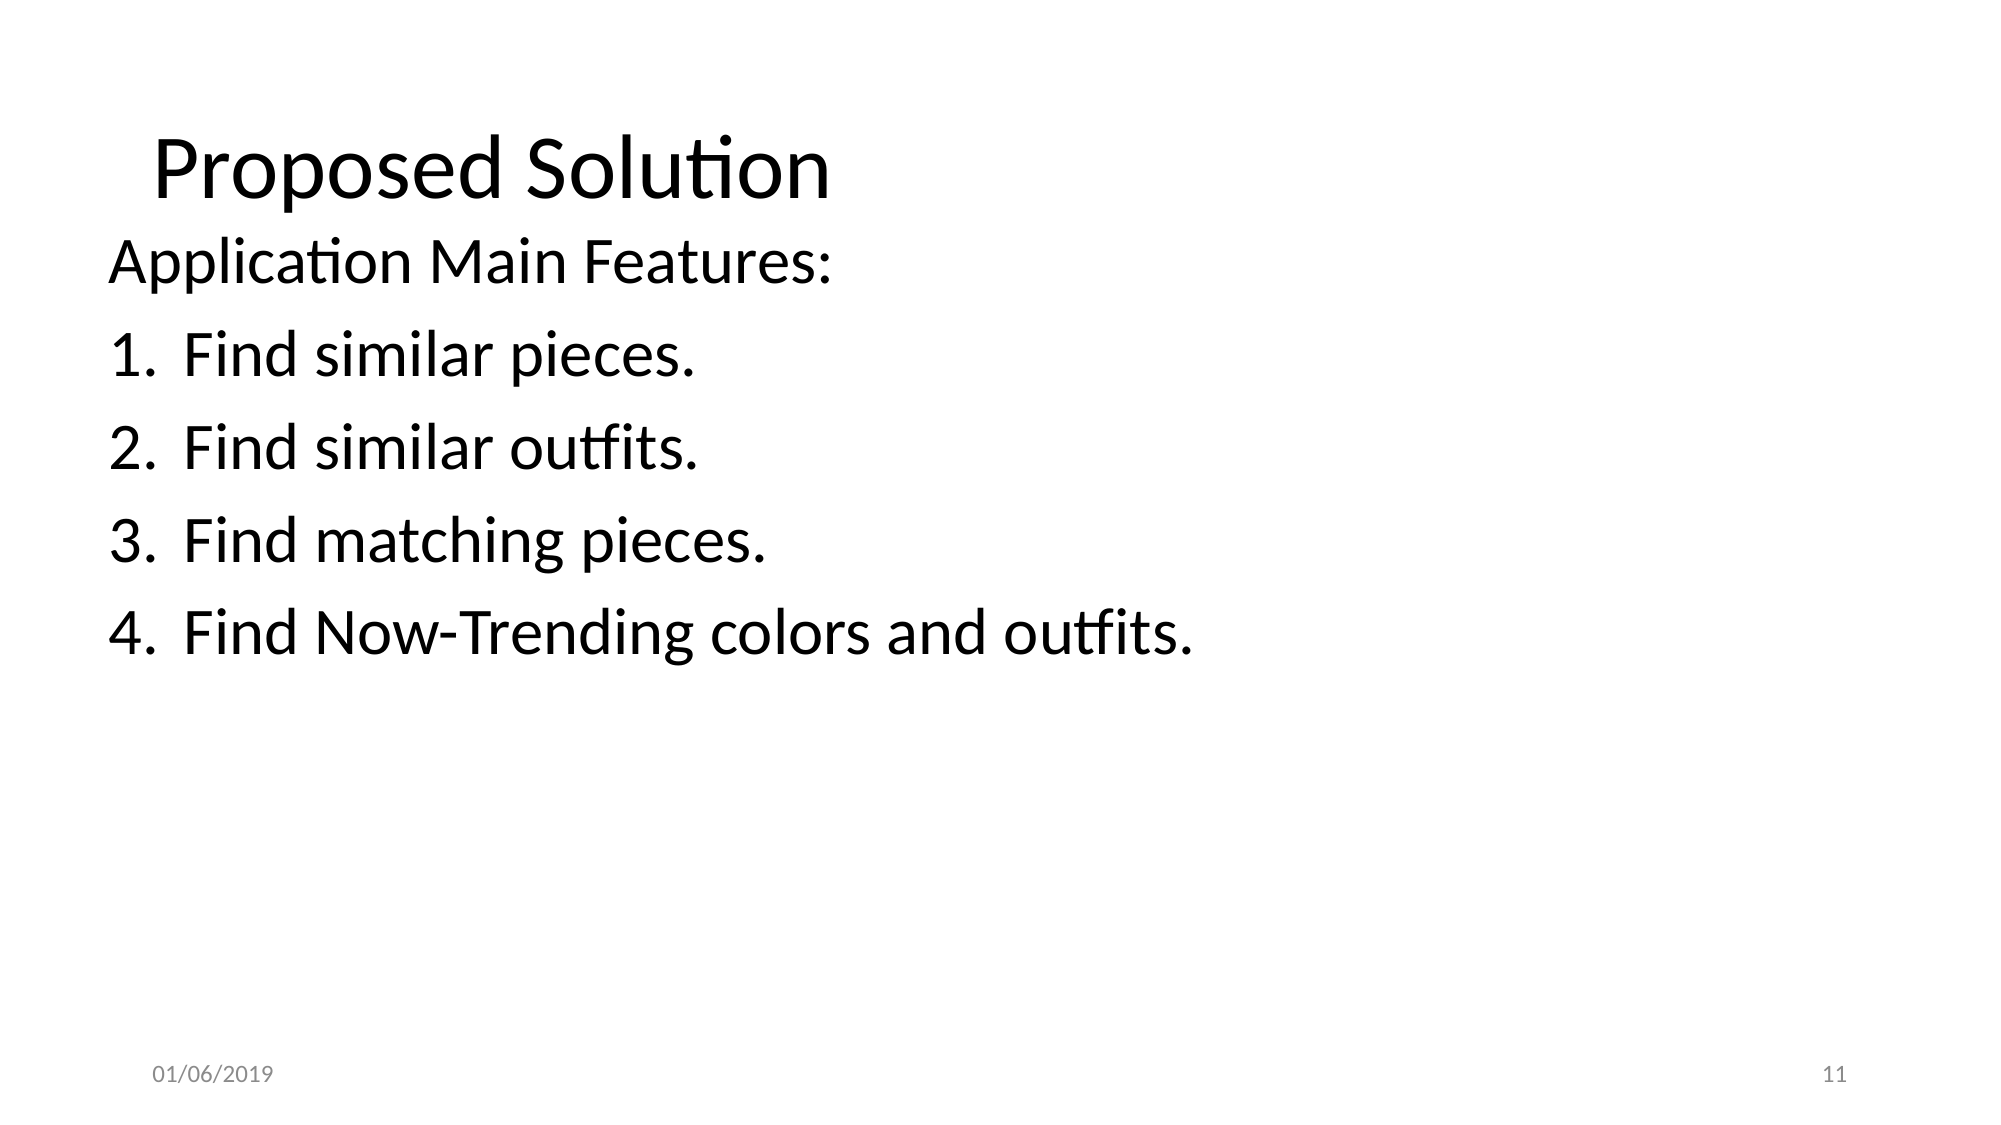

# Proposed Solution
Application Main Features:
Find similar pieces.
Find similar outfits.
Find matching pieces.
Find Now-Trending colors and outfits.
01/06/2019
11